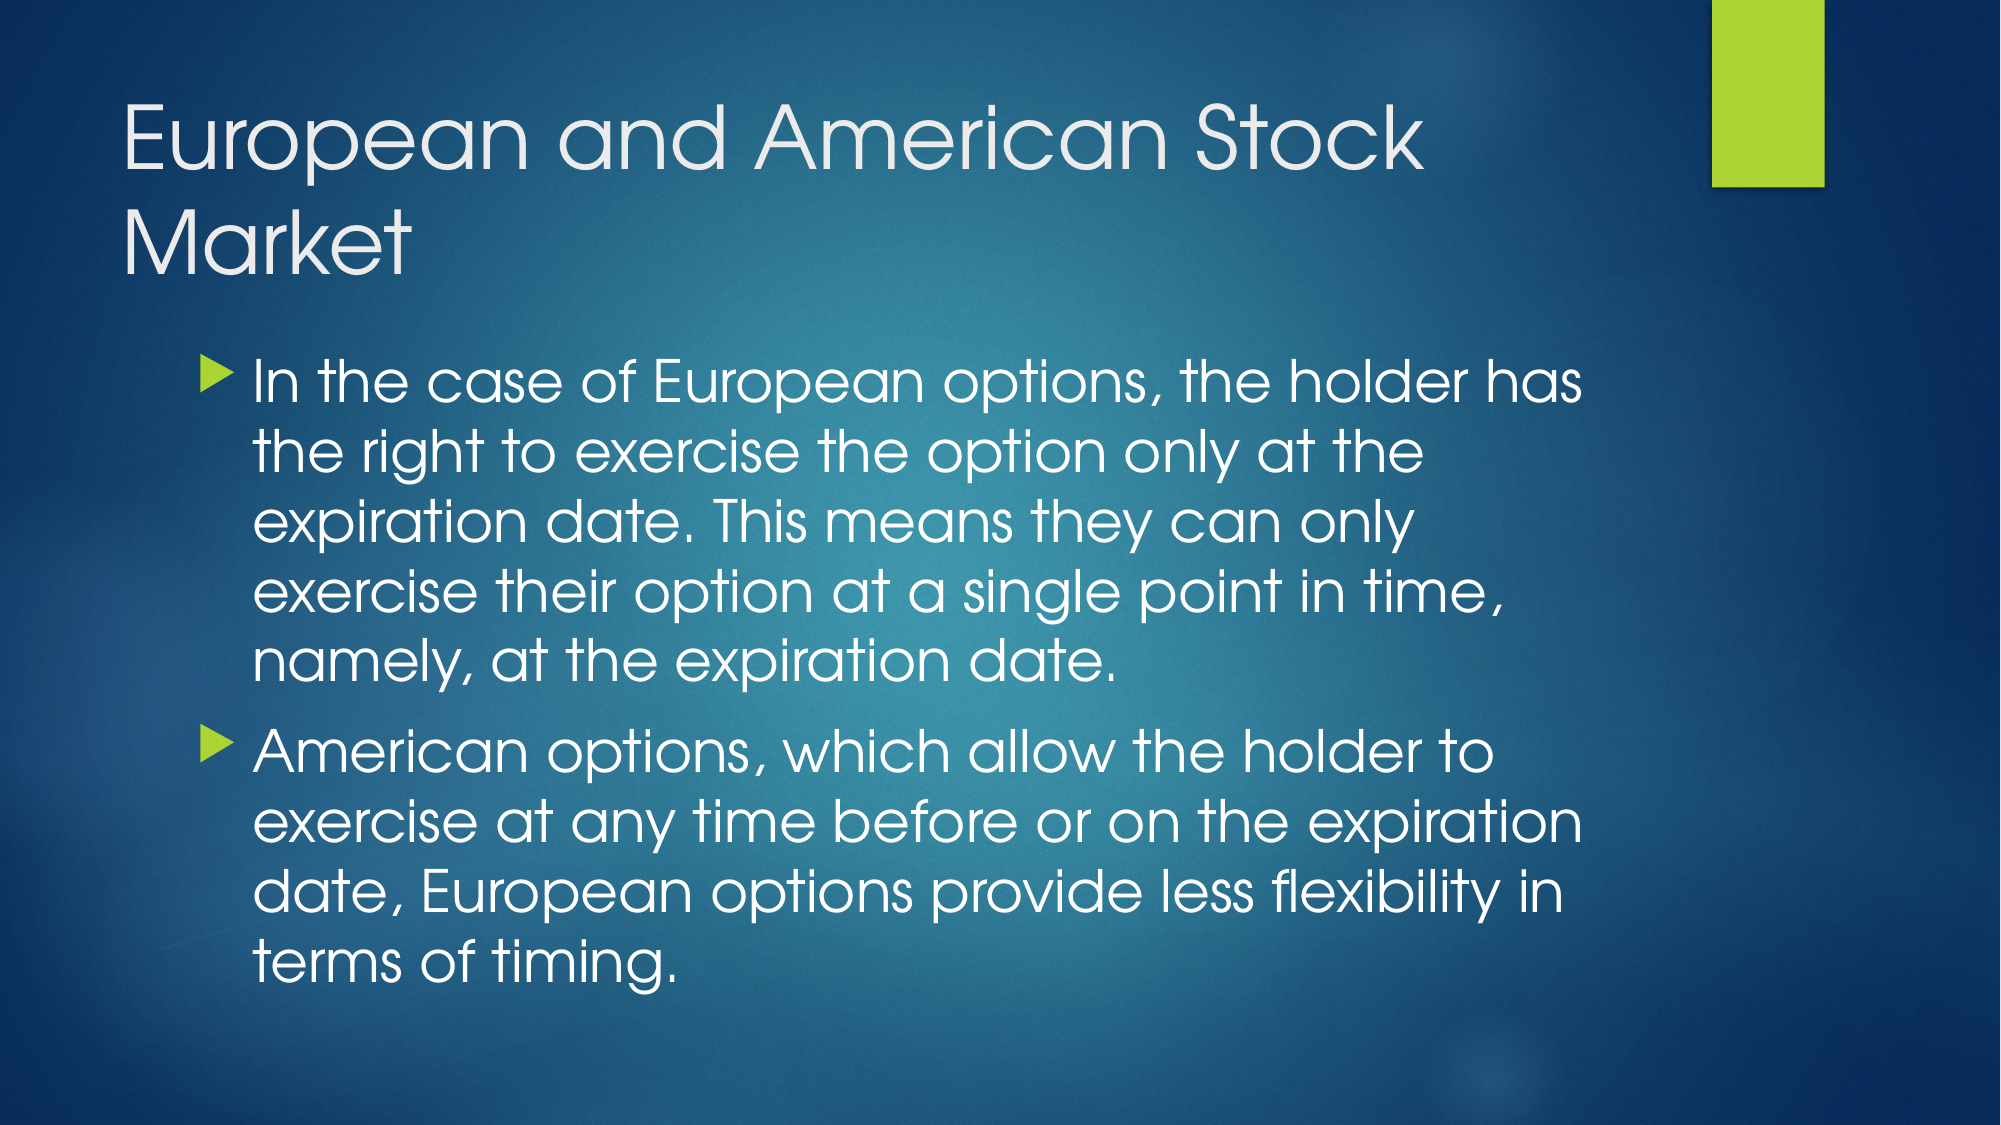

# European and American Stock Market
In the case of European options, the holder has the right to exercise the option only at the expiration date. This means they can only exercise their option at a single point in time, namely, at the expiration date.
American options, which allow the holder to exercise at any time before or on the expiration date, European options provide less flexibility in terms of timing.